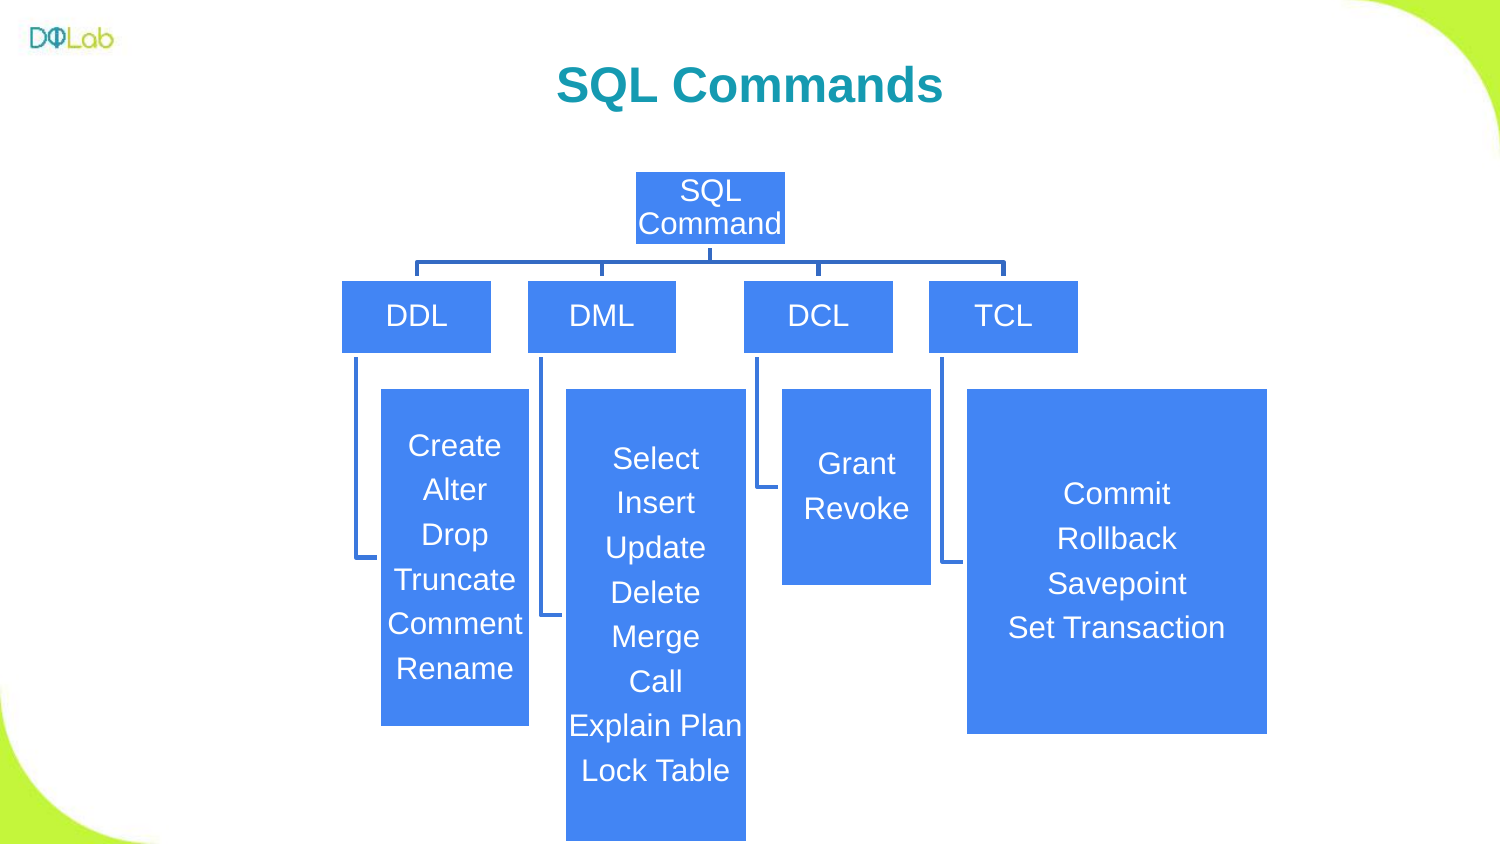

SQL Commands
SQL Command
DDL
Create
Alter
Drop
Truncate
Comment
Rename
DML
Select
Insert
Update
Delete
Merge
Call
Explain Plan
Lock Table
DCL
Grant
Revoke
TCL
Commit
Rollback
Savepoint
Set Transaction